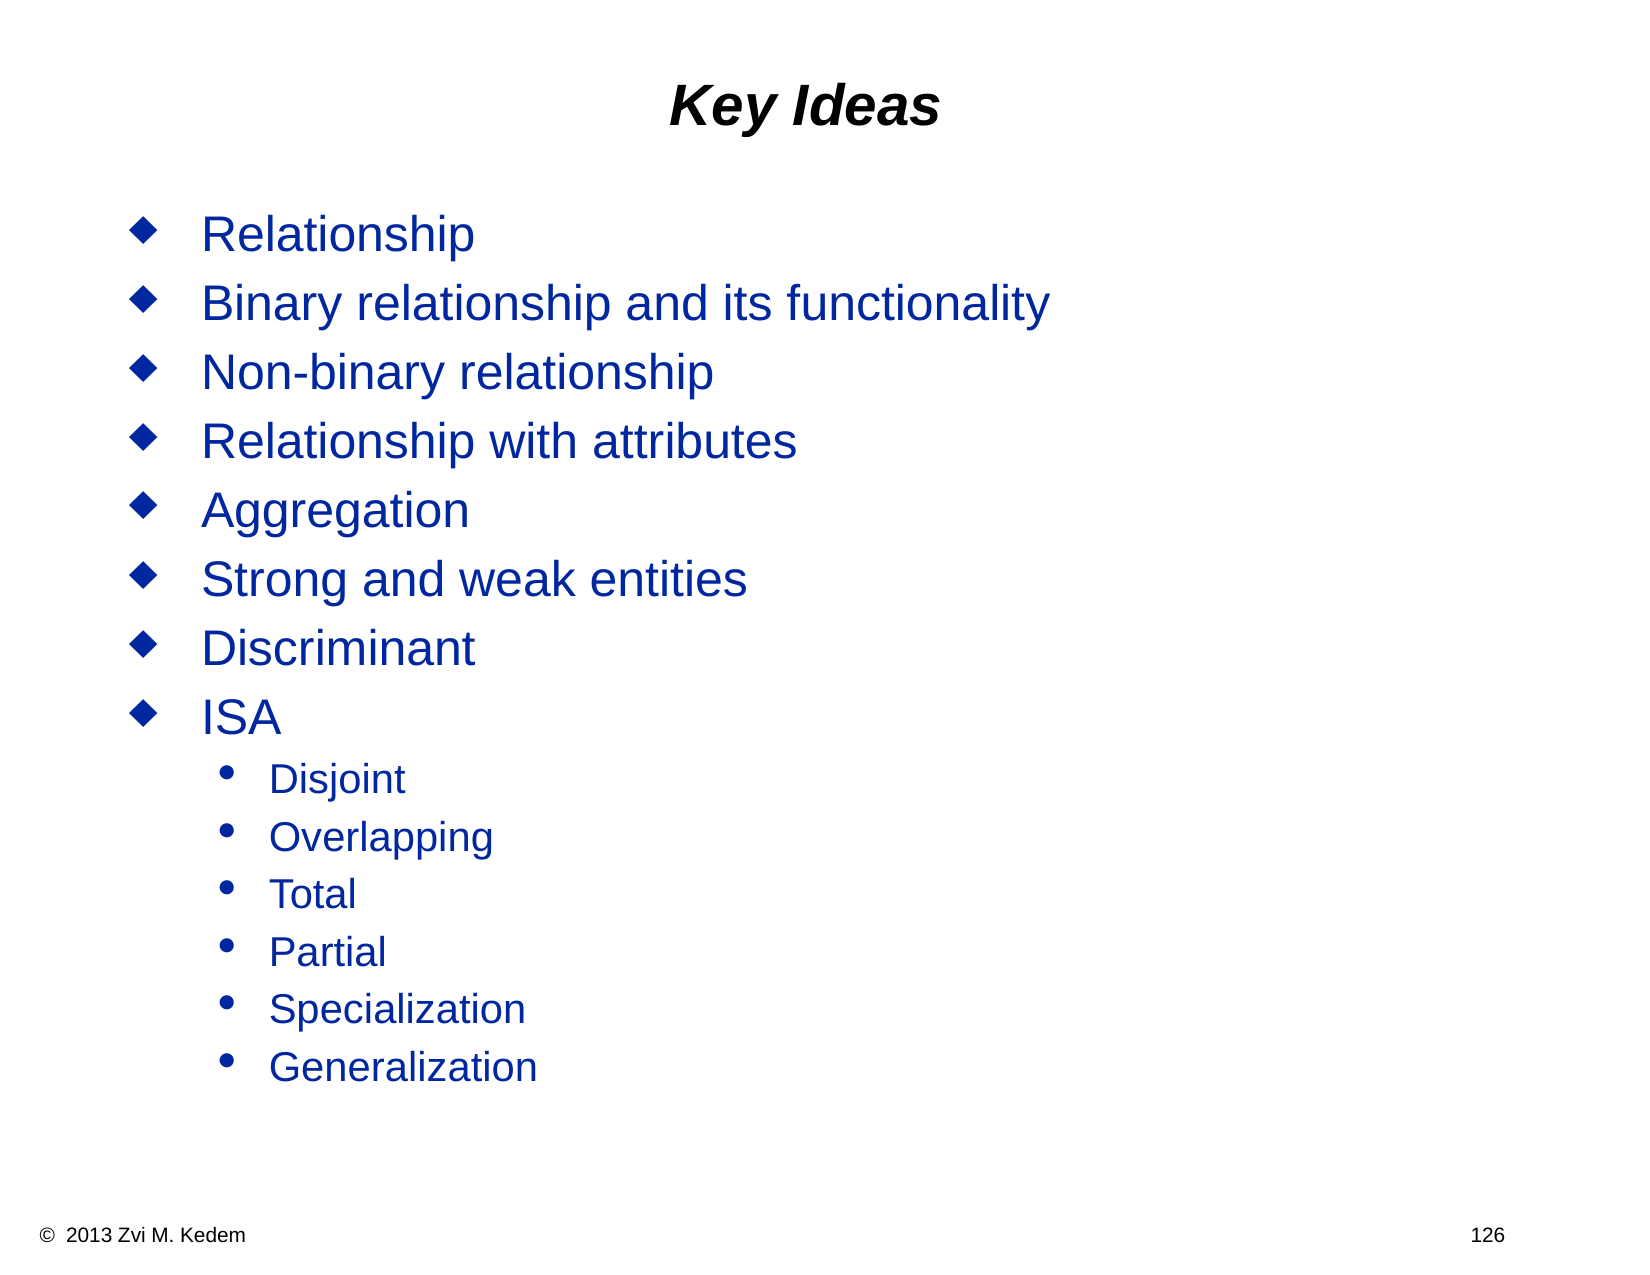

# Key Ideas
Relationship
Binary relationship and its functionality
Non-binary relationship
Relationship with attributes
Aggregation
Strong and weak entities
Discriminant
ISA
Disjoint
Overlapping
Total
Partial
Specialization
Generalization